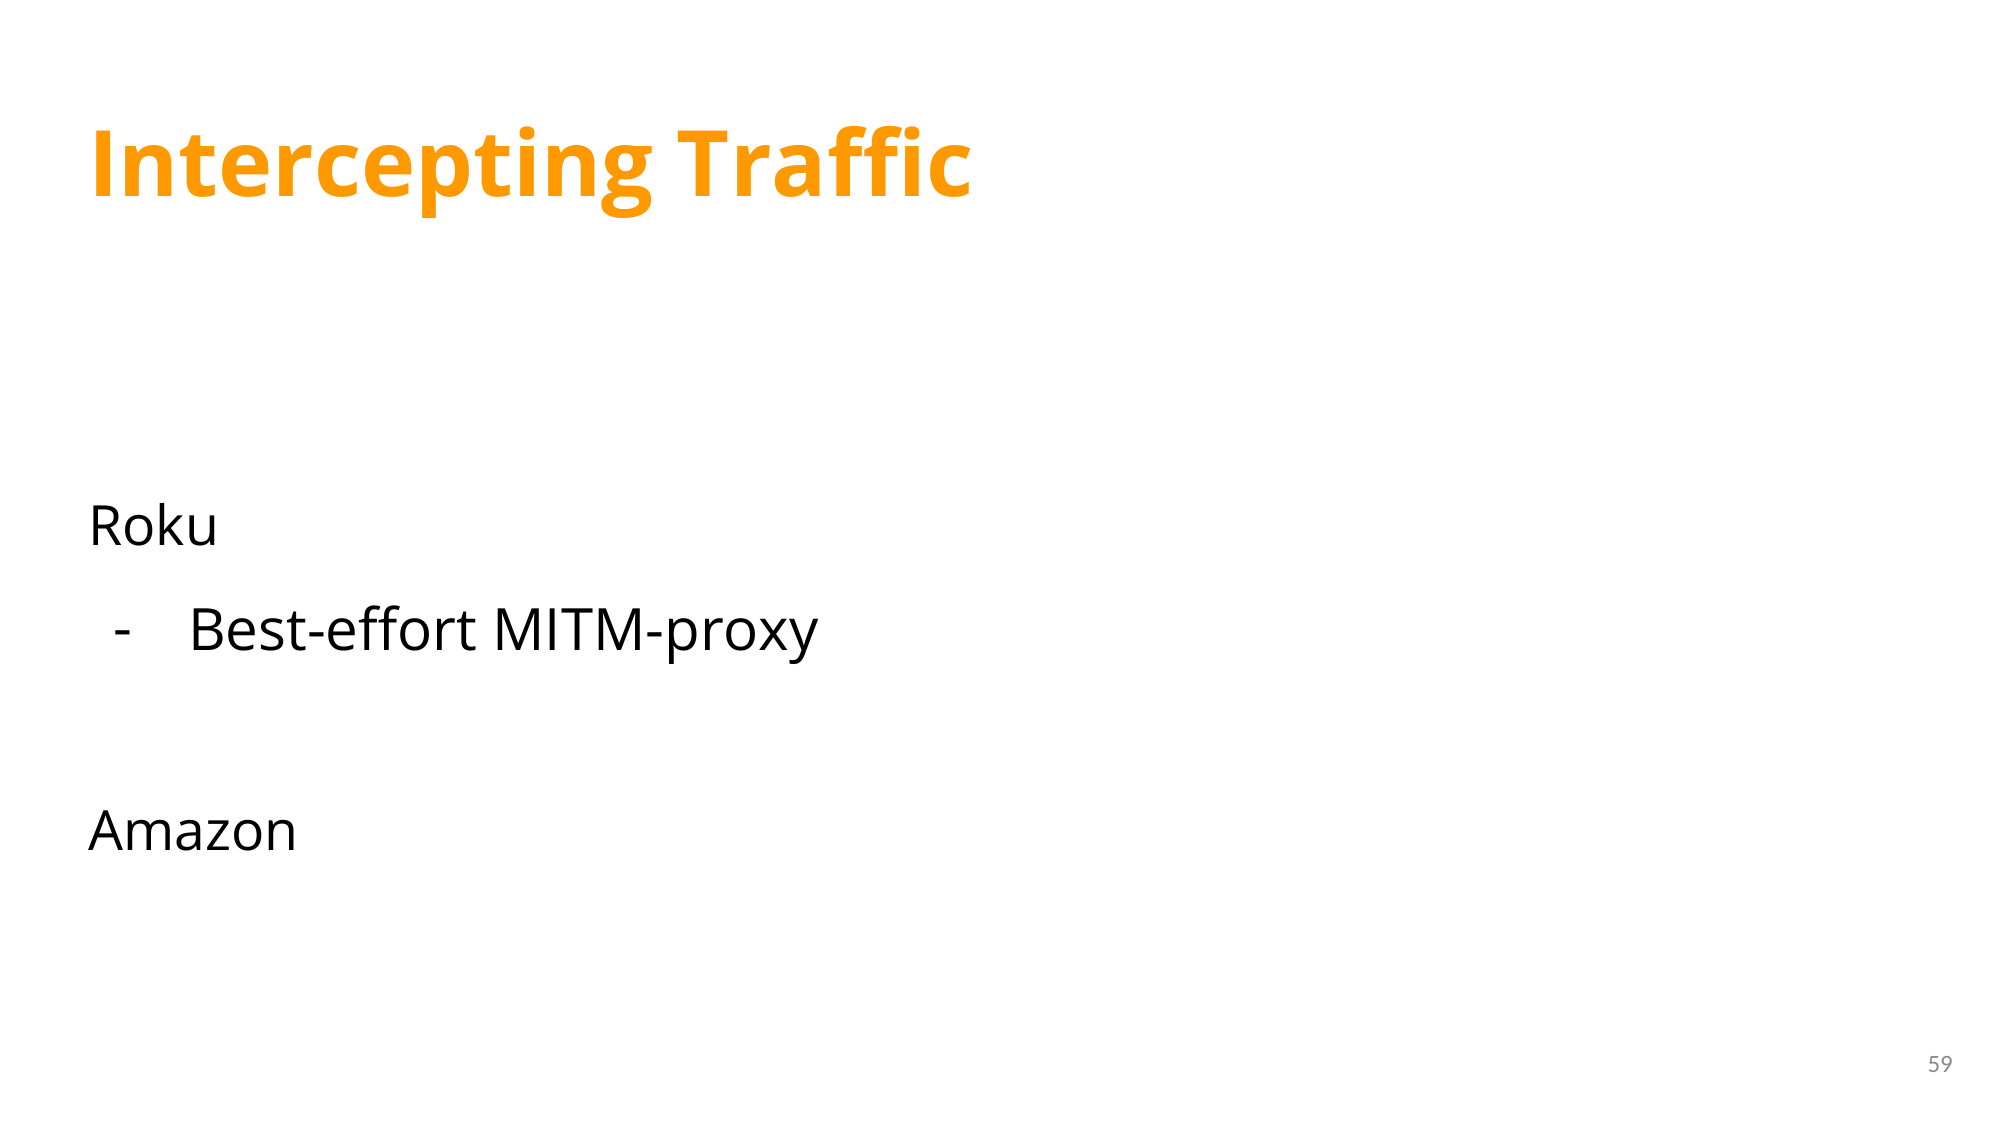

# Intercepting Traffic

Roku
Best-effort MITM-proxy

Amazon
59